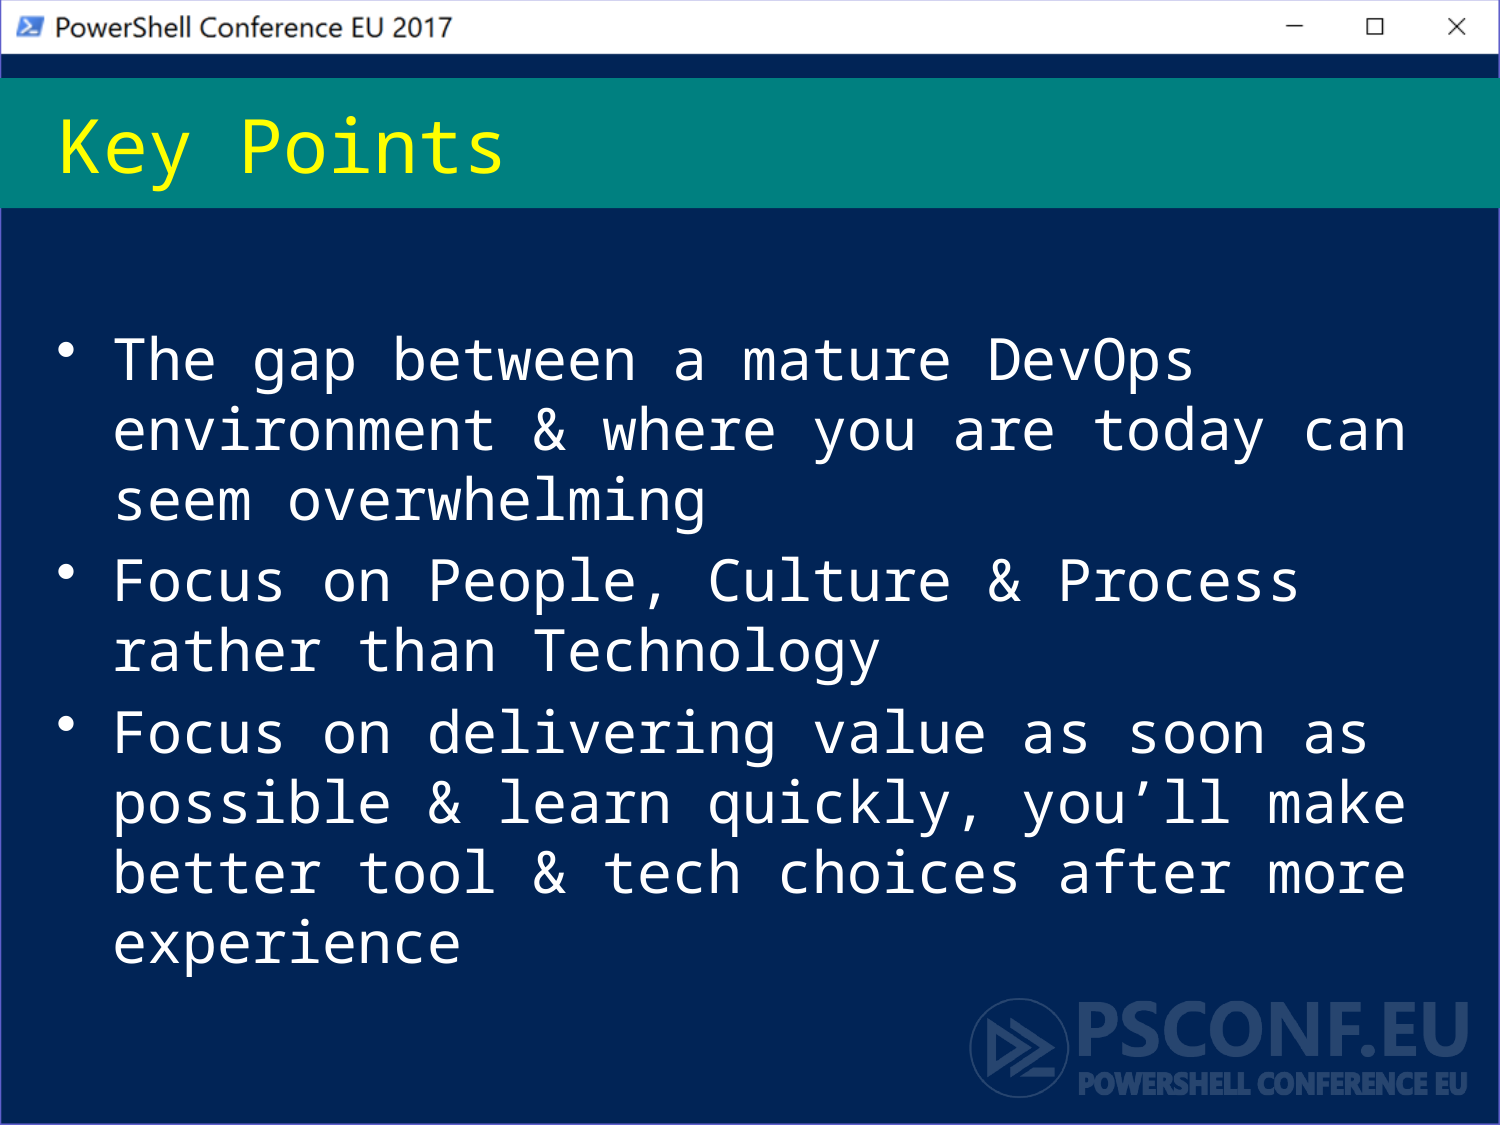

# Key Points
The gap between a mature DevOps environment & where you are today can seem overwhelming
Focus on People, Culture & Process rather than Technology
Focus on delivering value as soon as possible & learn quickly, you’ll make better tool & tech choices after more experience